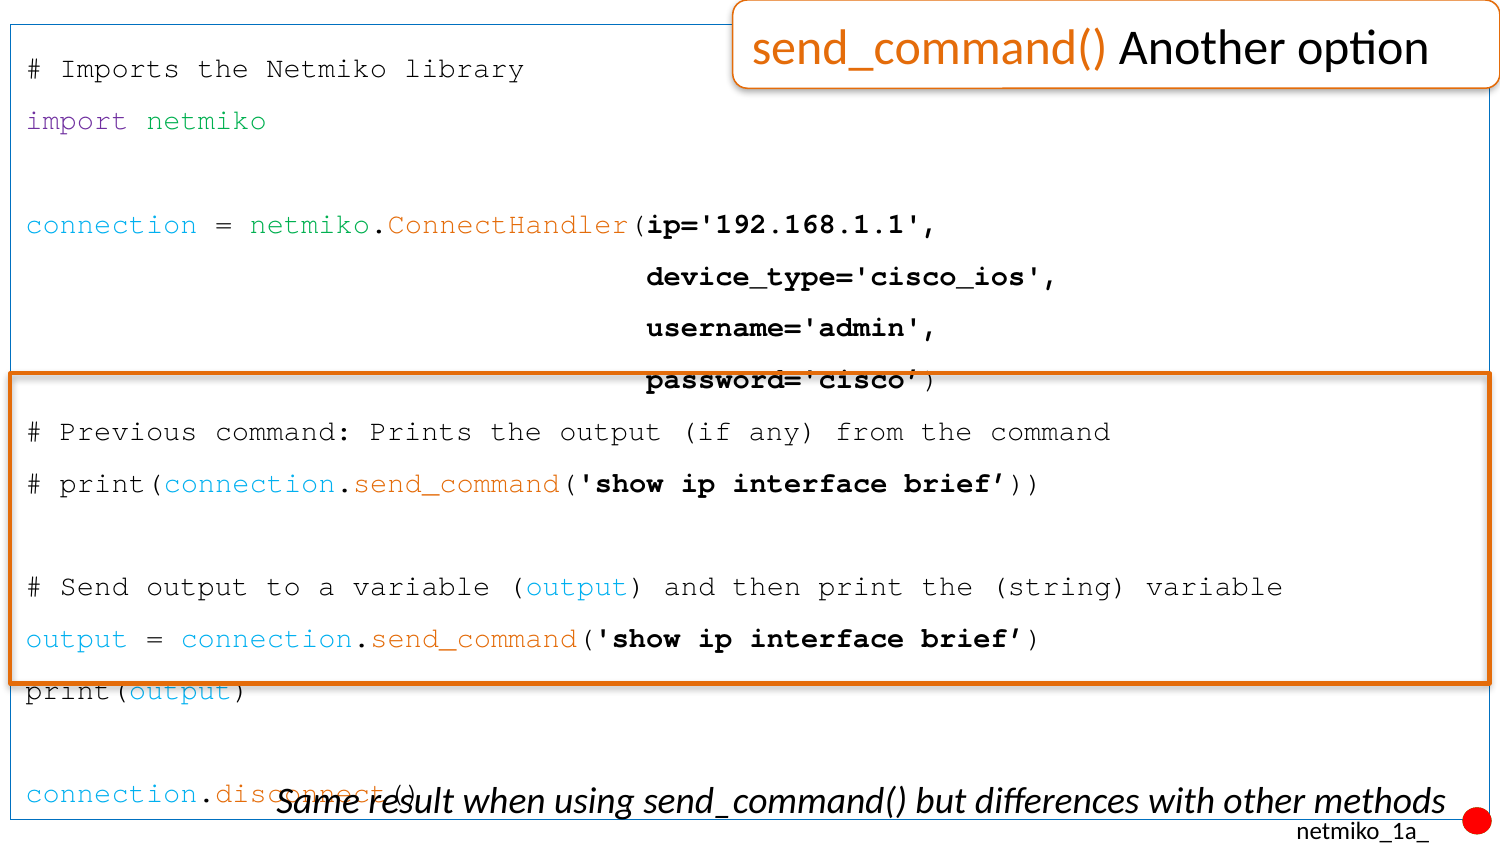

send_command() Another option
# Imports the Netmiko library
import netmiko

connection = netmiko.ConnectHandler(ip='192.168.1.1',
                                    device_type='cisco_ios',
                                    username='admin',
                                    password='cisco’)
# Previous command: Prints the output (if any) from the command
# print(connection.send_command('show ip interface brief’))

# Send output to a variable (output) and then print the (string) variable
output = connection.send_command('show ip interface brief’)
print(output)

connection.disconnect()

Same result when using send_command() but differences with other methods
netmiko_1a_